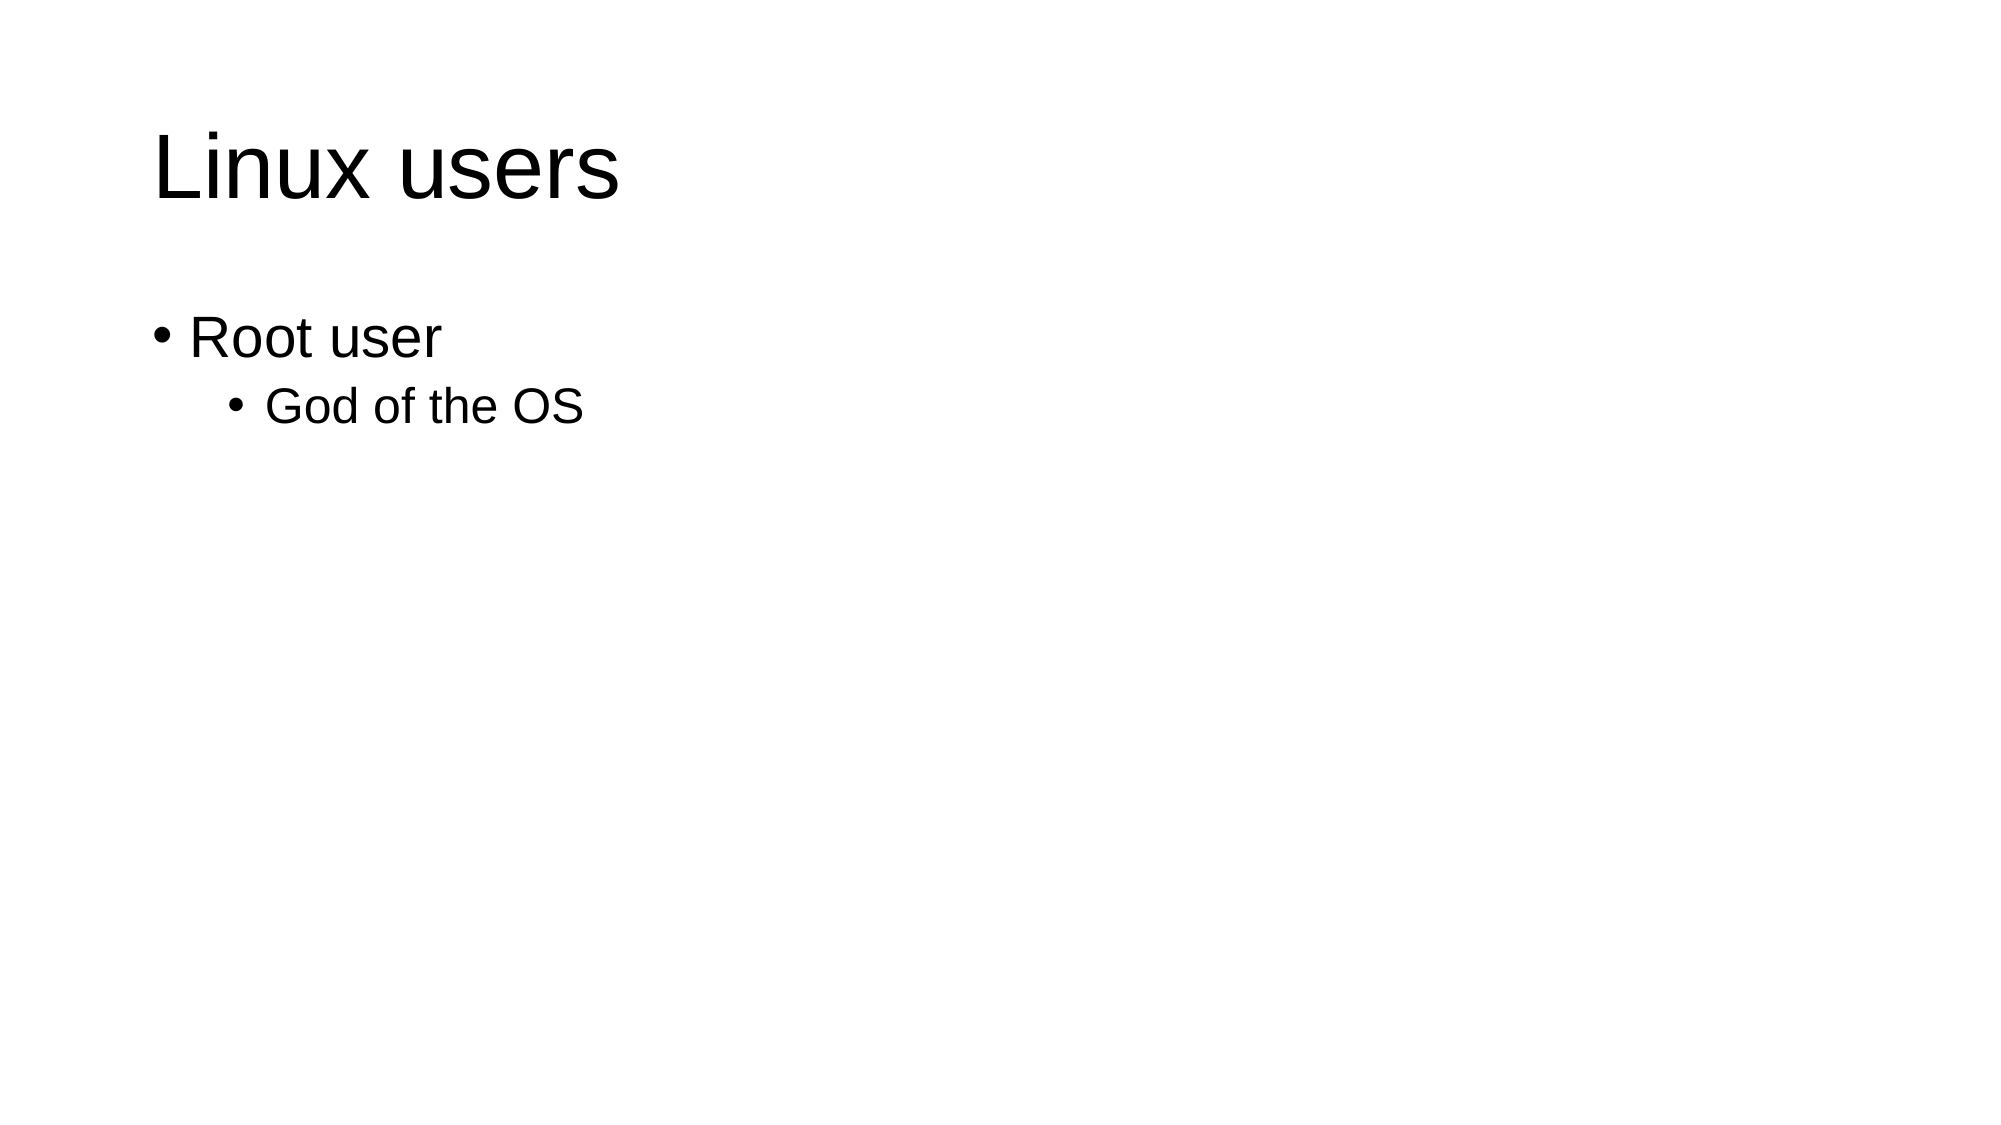

# Linux users
Root user
God of the OS